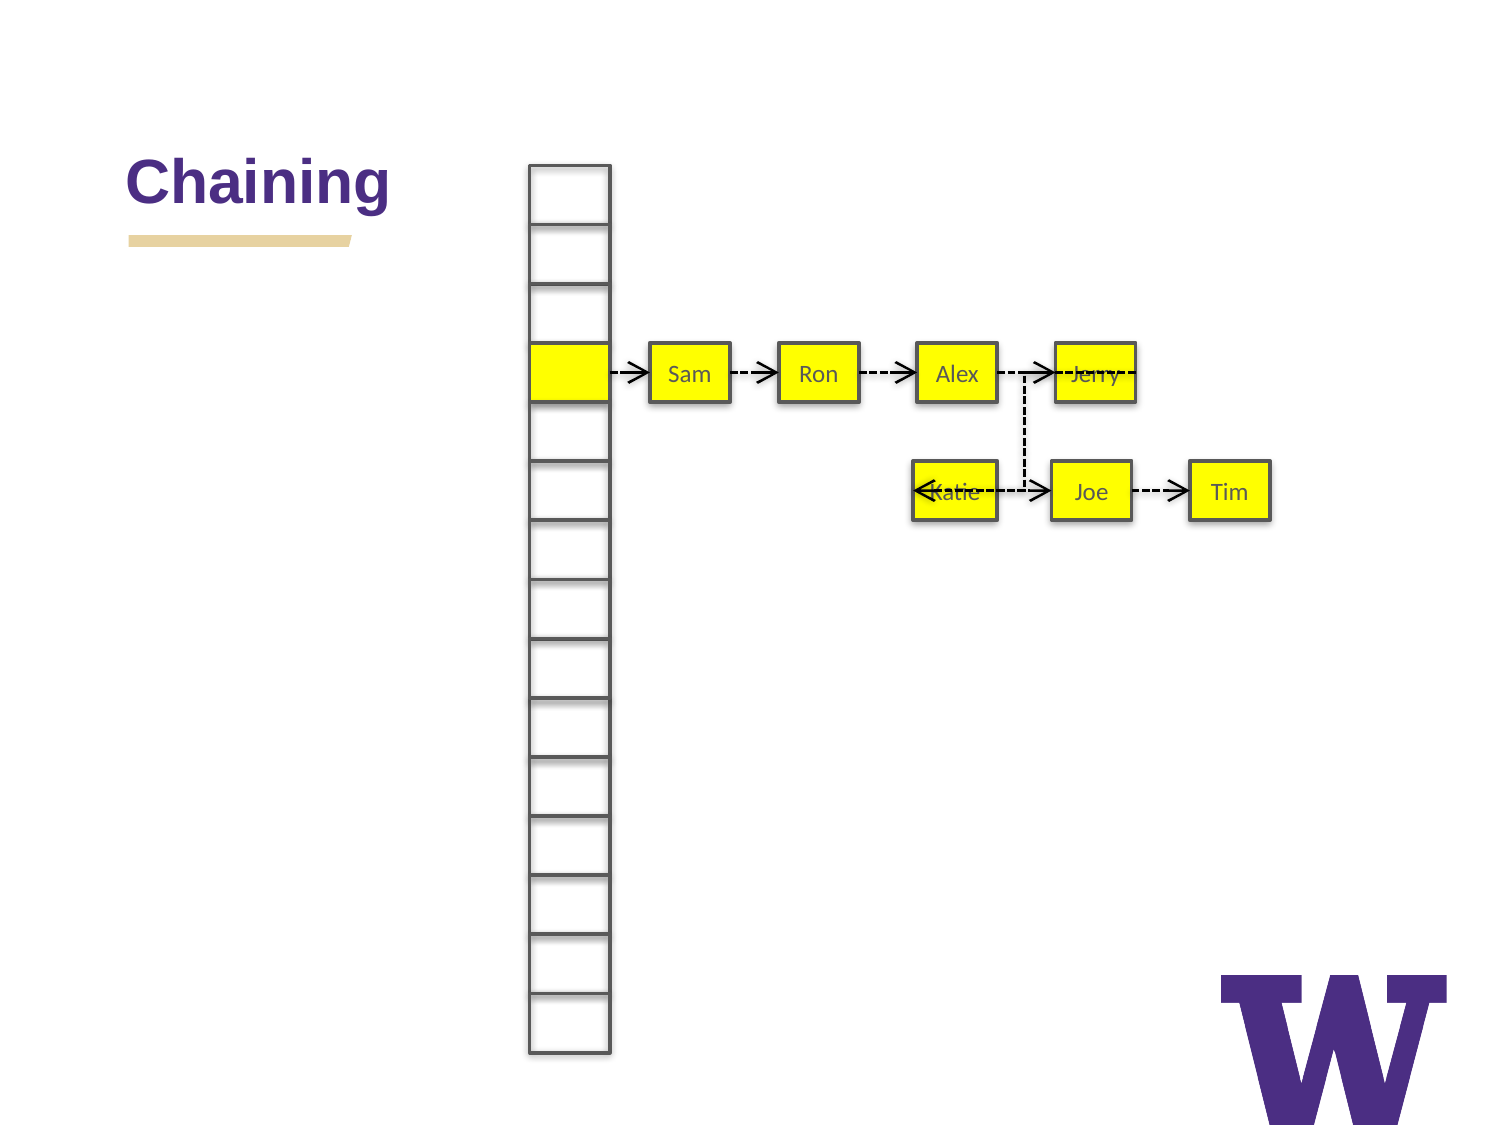

# Chaining

Sam
Ron
Alex
Jerry

Katie
Joe

Tim